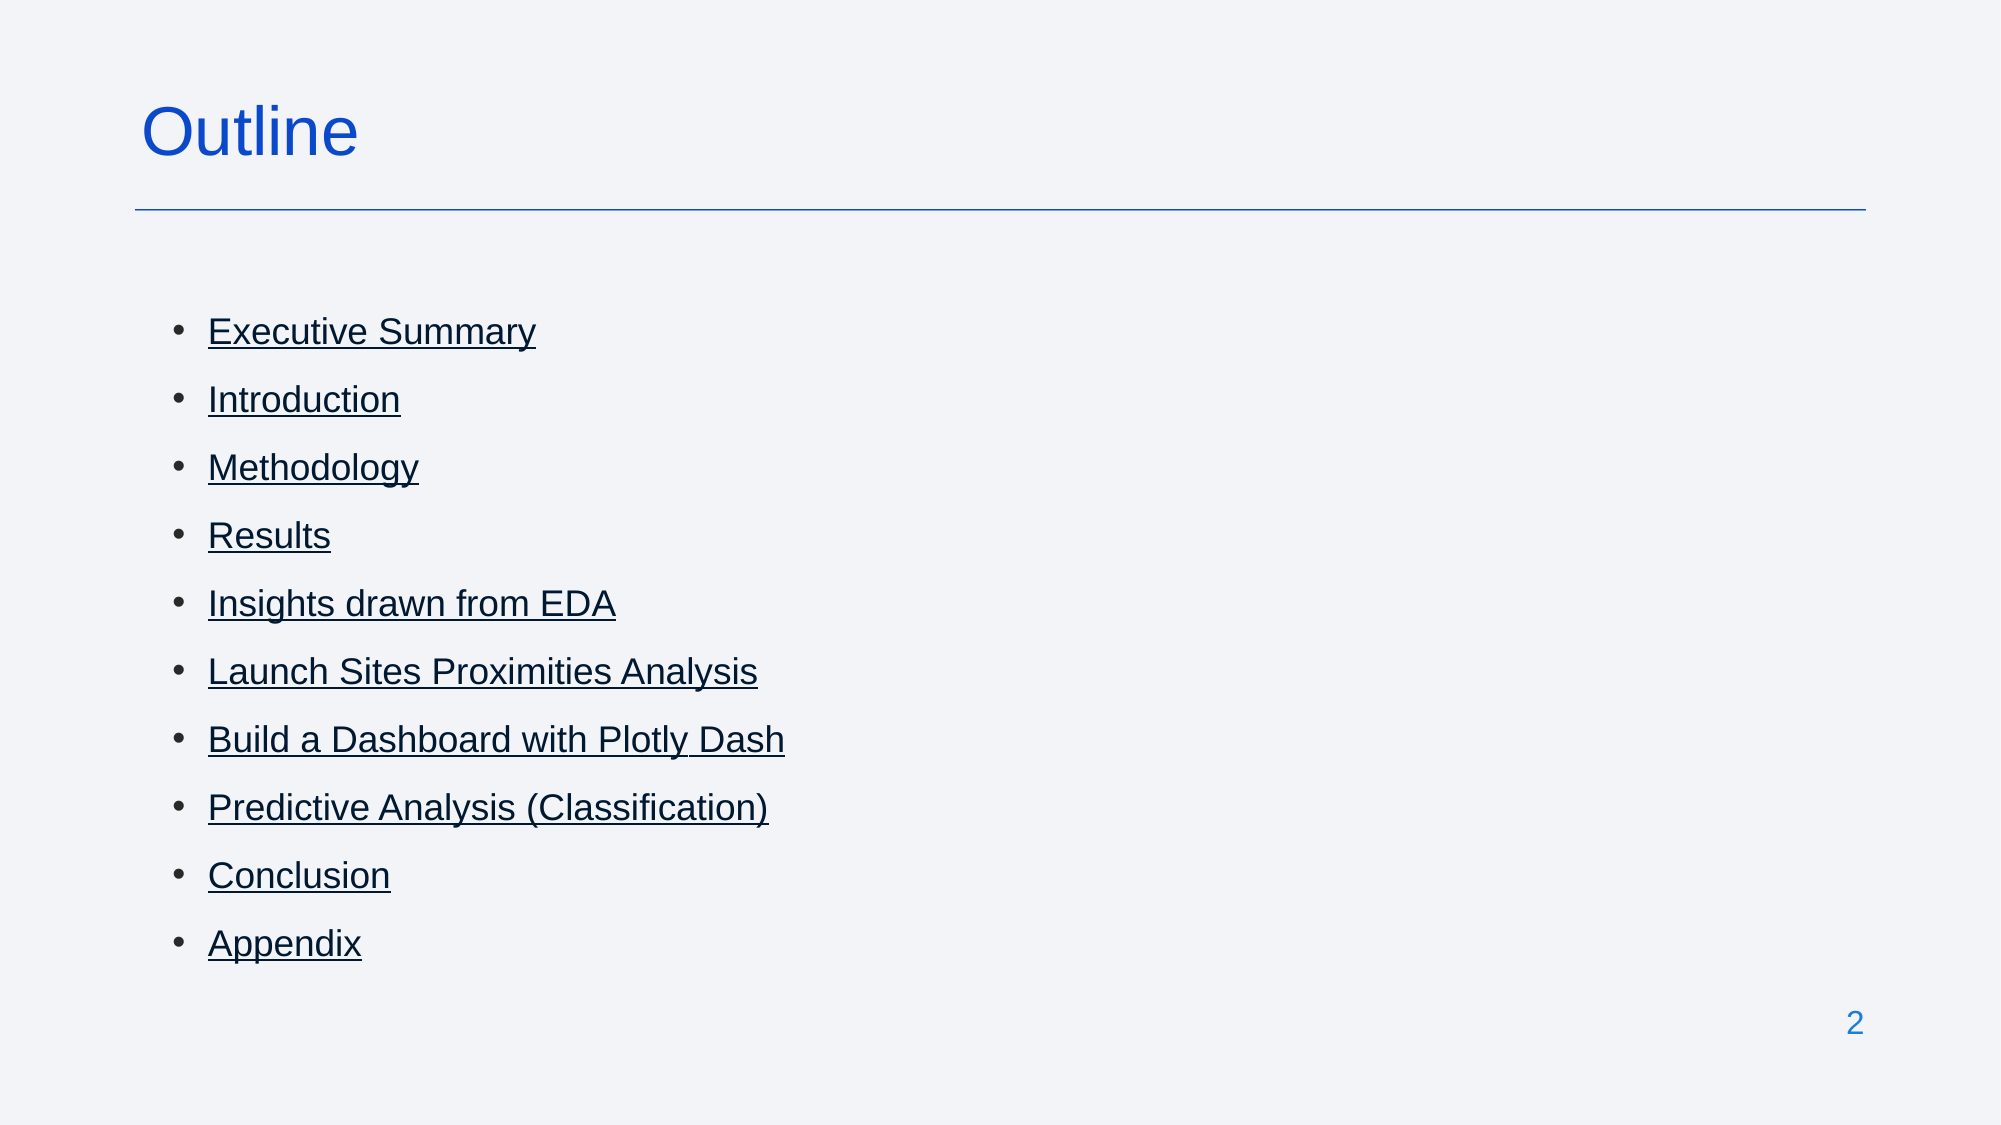

Outline
Executive Summary
Introduction
Methodology
Results
Insights drawn from EDA
Launch Sites Proximities Analysis
Build a Dashboard with Plotly Dash
Predictive Analysis (Classification)
Conclusion
Appendix
2